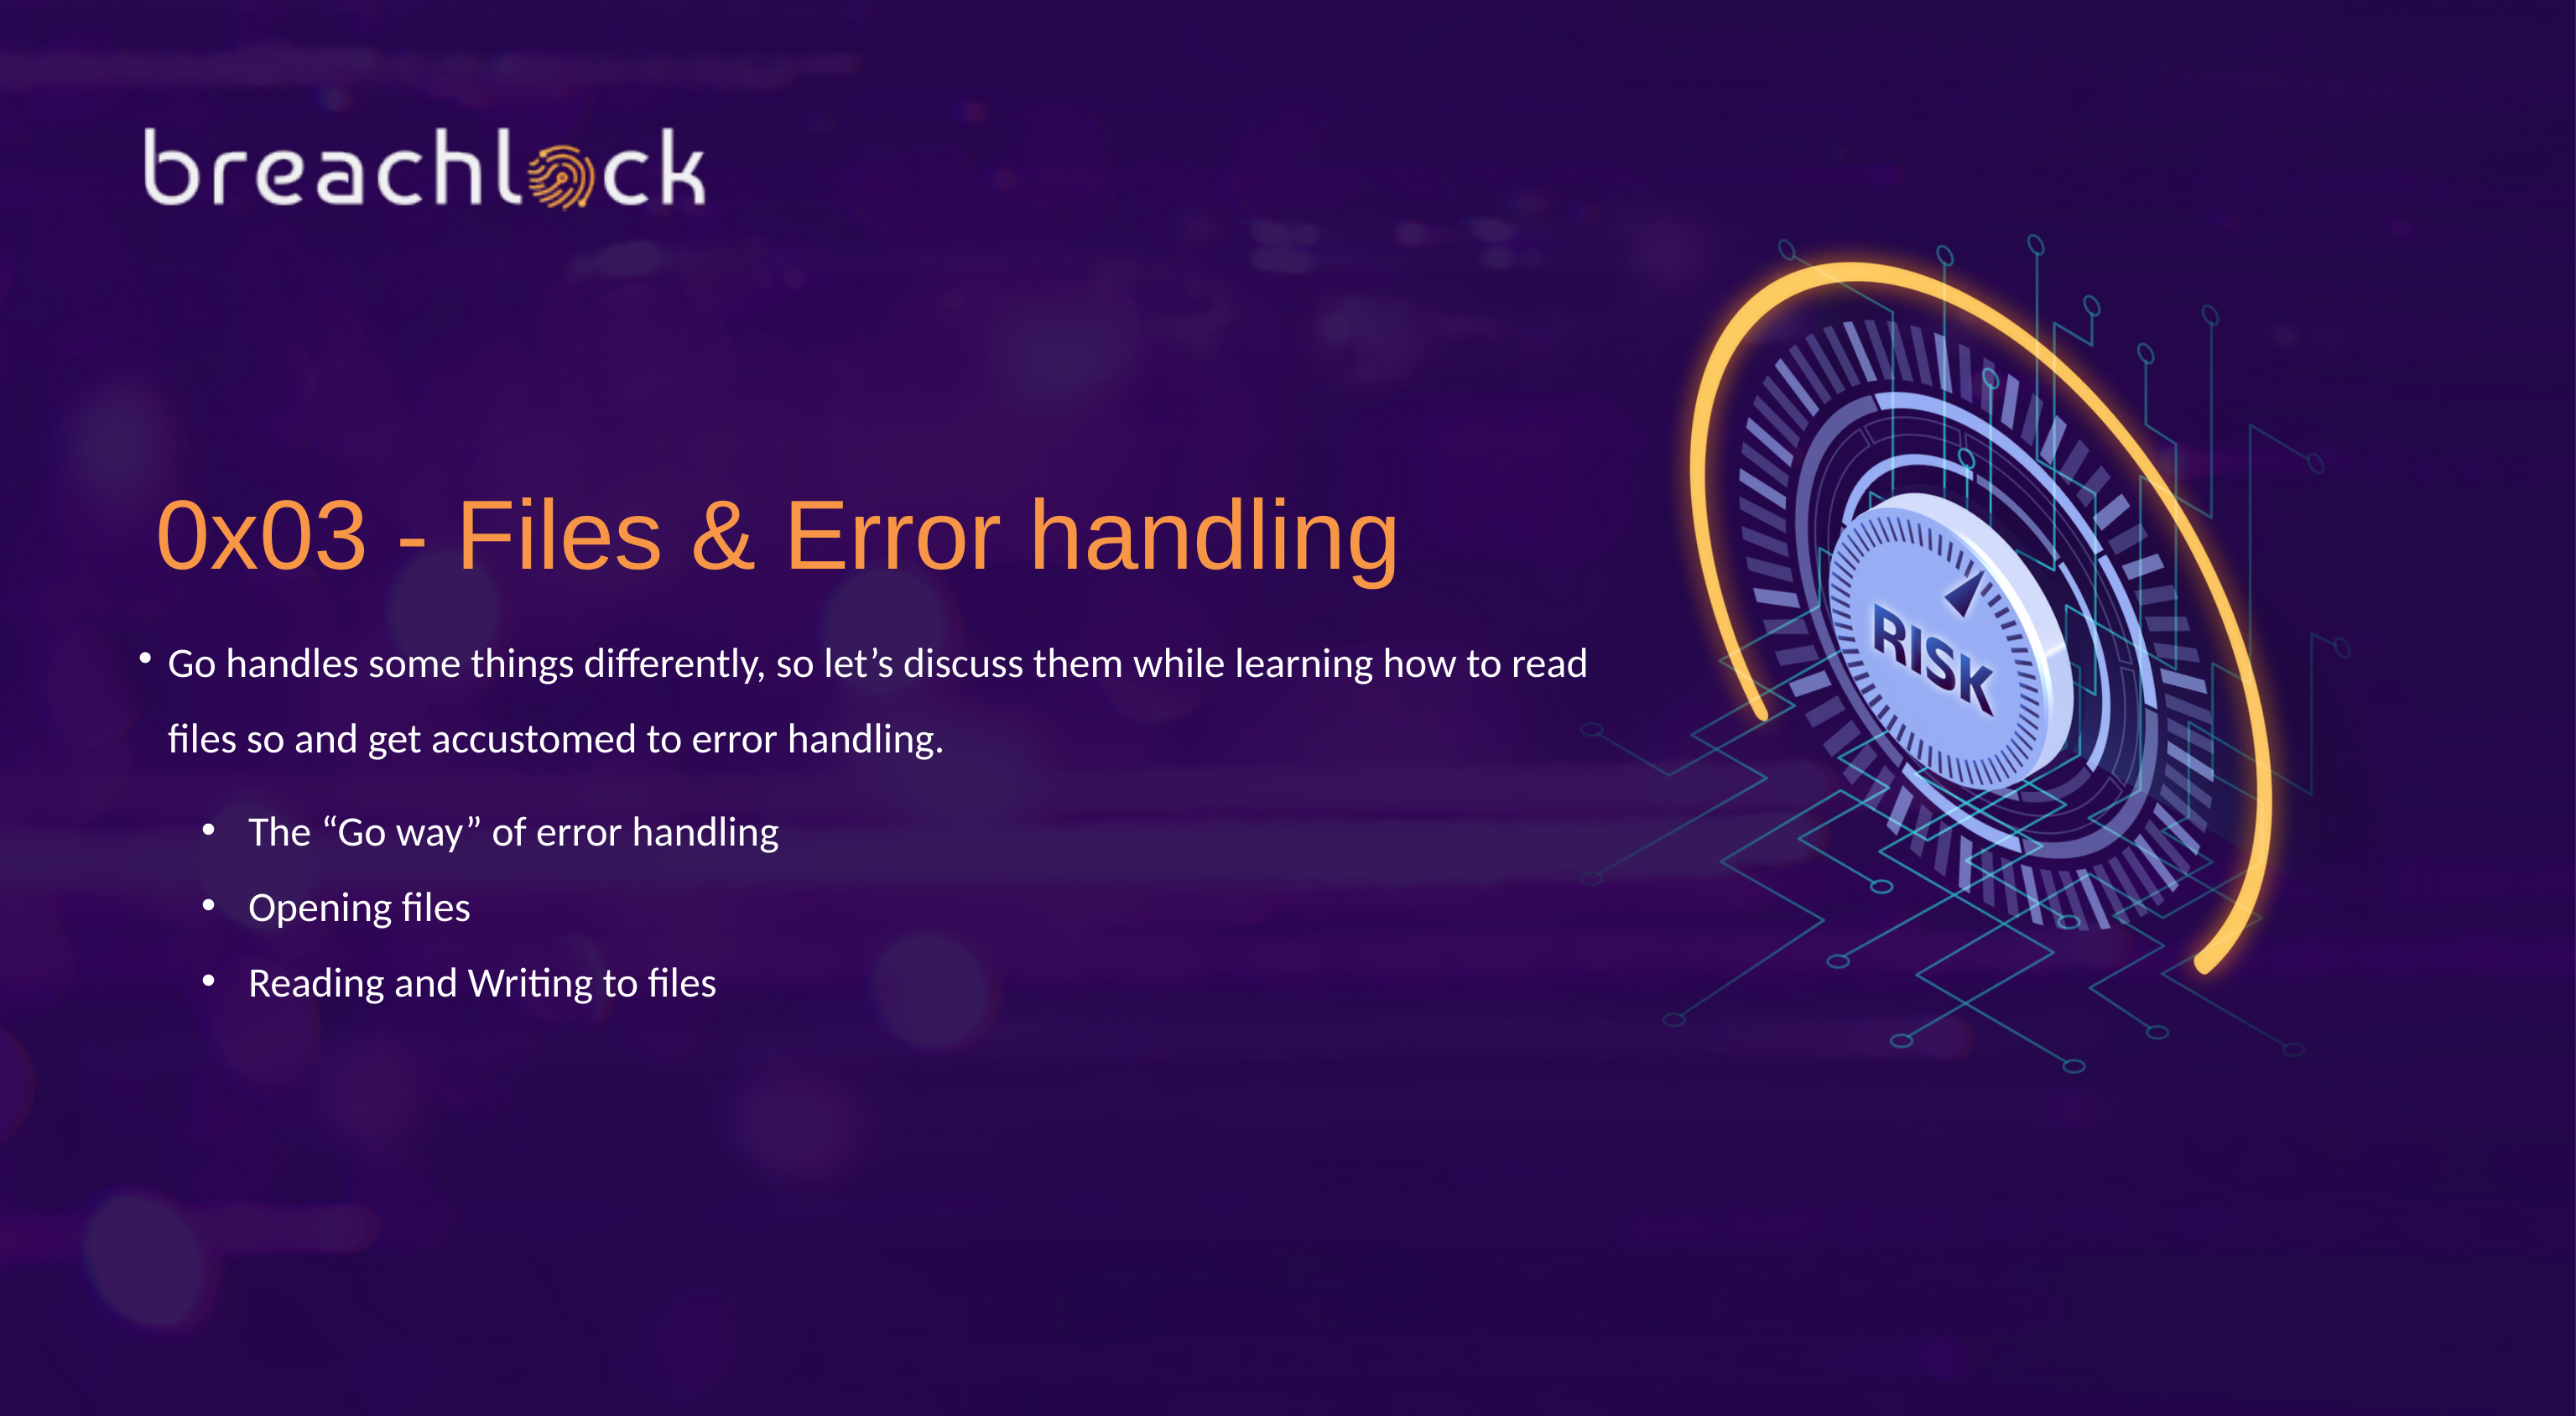

0x03 - Files & Error handling
Go handles some things differently, so let’s discuss them while learning how to read files so and get accustomed to error handling.
The “Go way” of error handling
Opening files
Reading and Writing to files